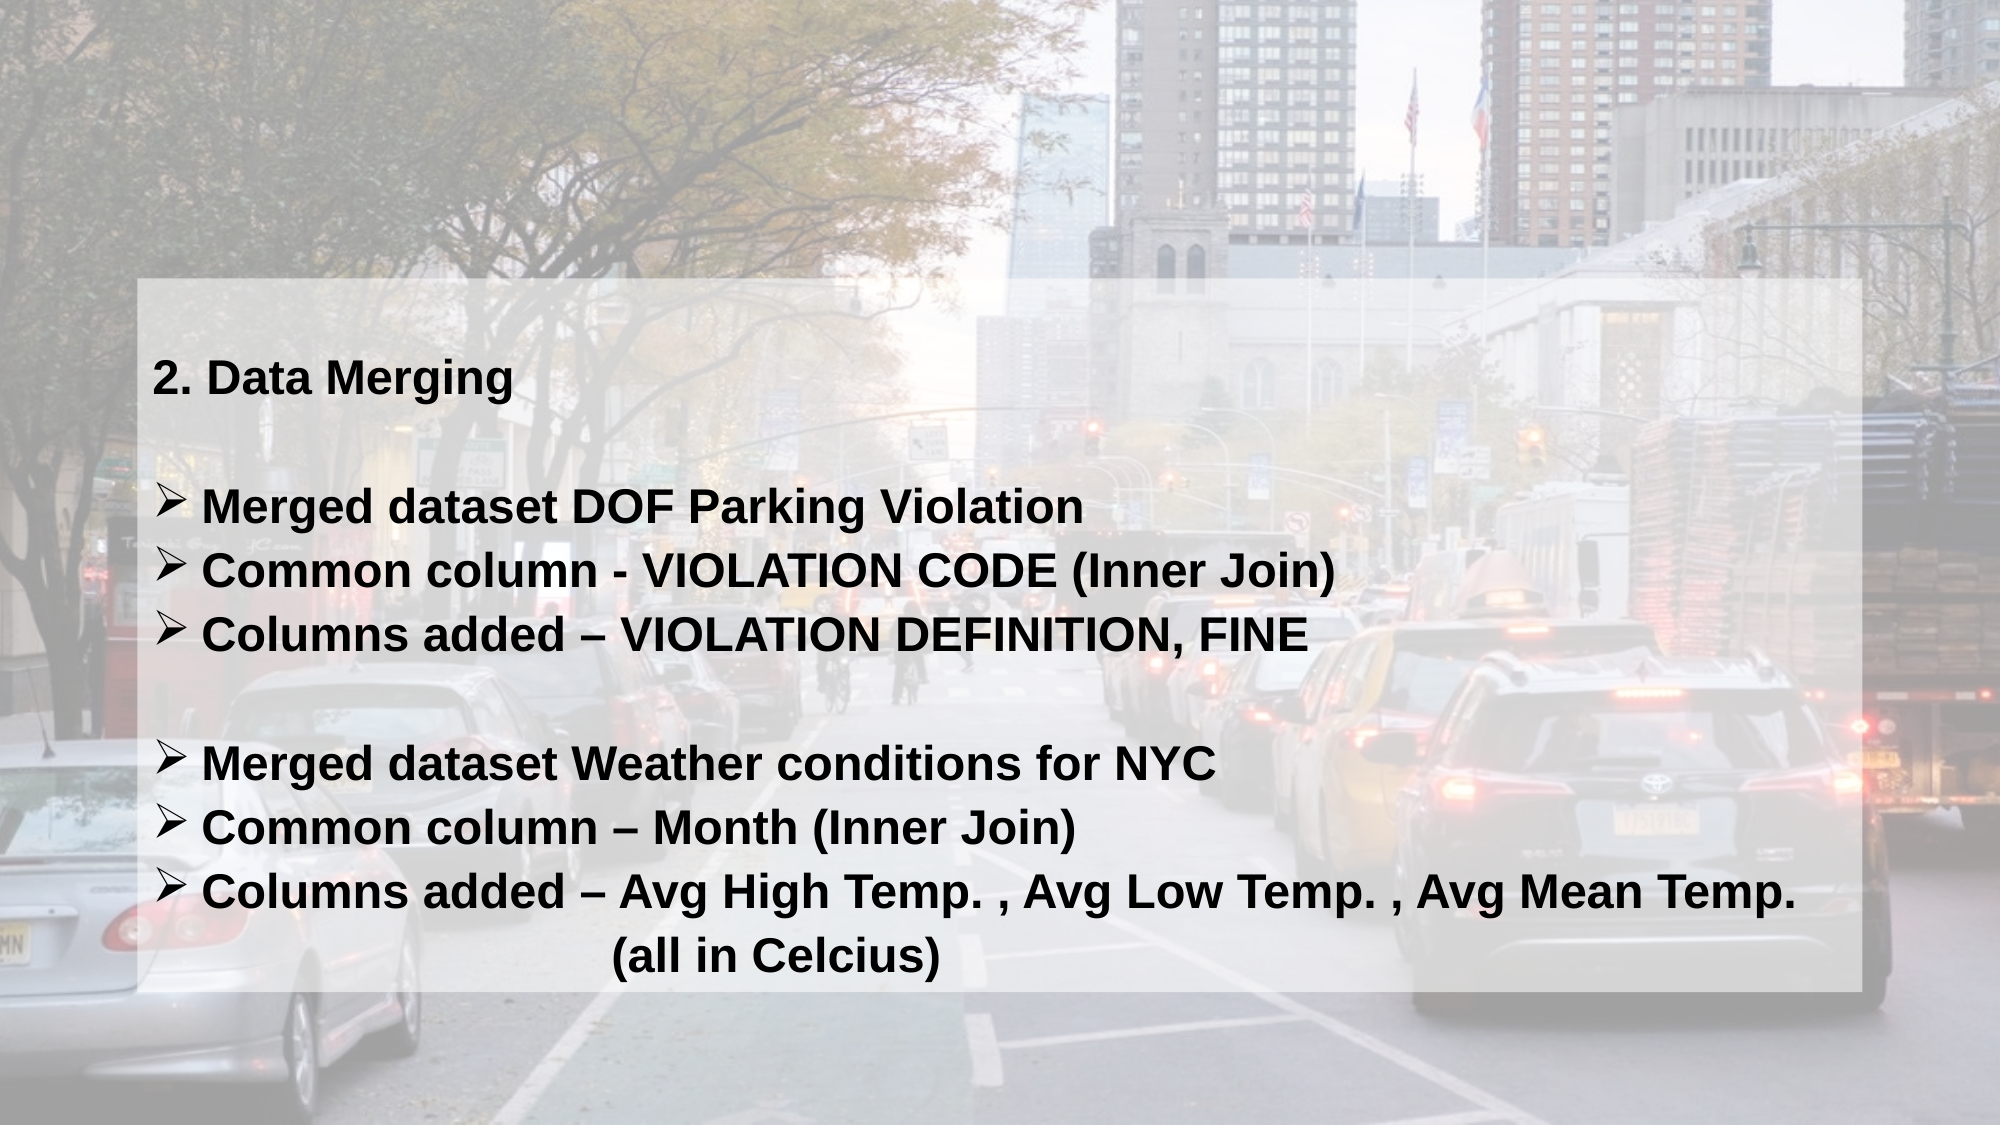

2. Data Merging

 Merged dataset DOF Parking Violation
 Common column - VIOLATION CODE (Inner Join)
 Columns added – VIOLATION DEFINITION, FINE

 Merged dataset Weather conditions for NYC
 Common column – Month (Inner Join)
 Columns added – Avg High Temp. , Avg Low Temp. , Avg Mean Temp.
                                  (all in Celcius)